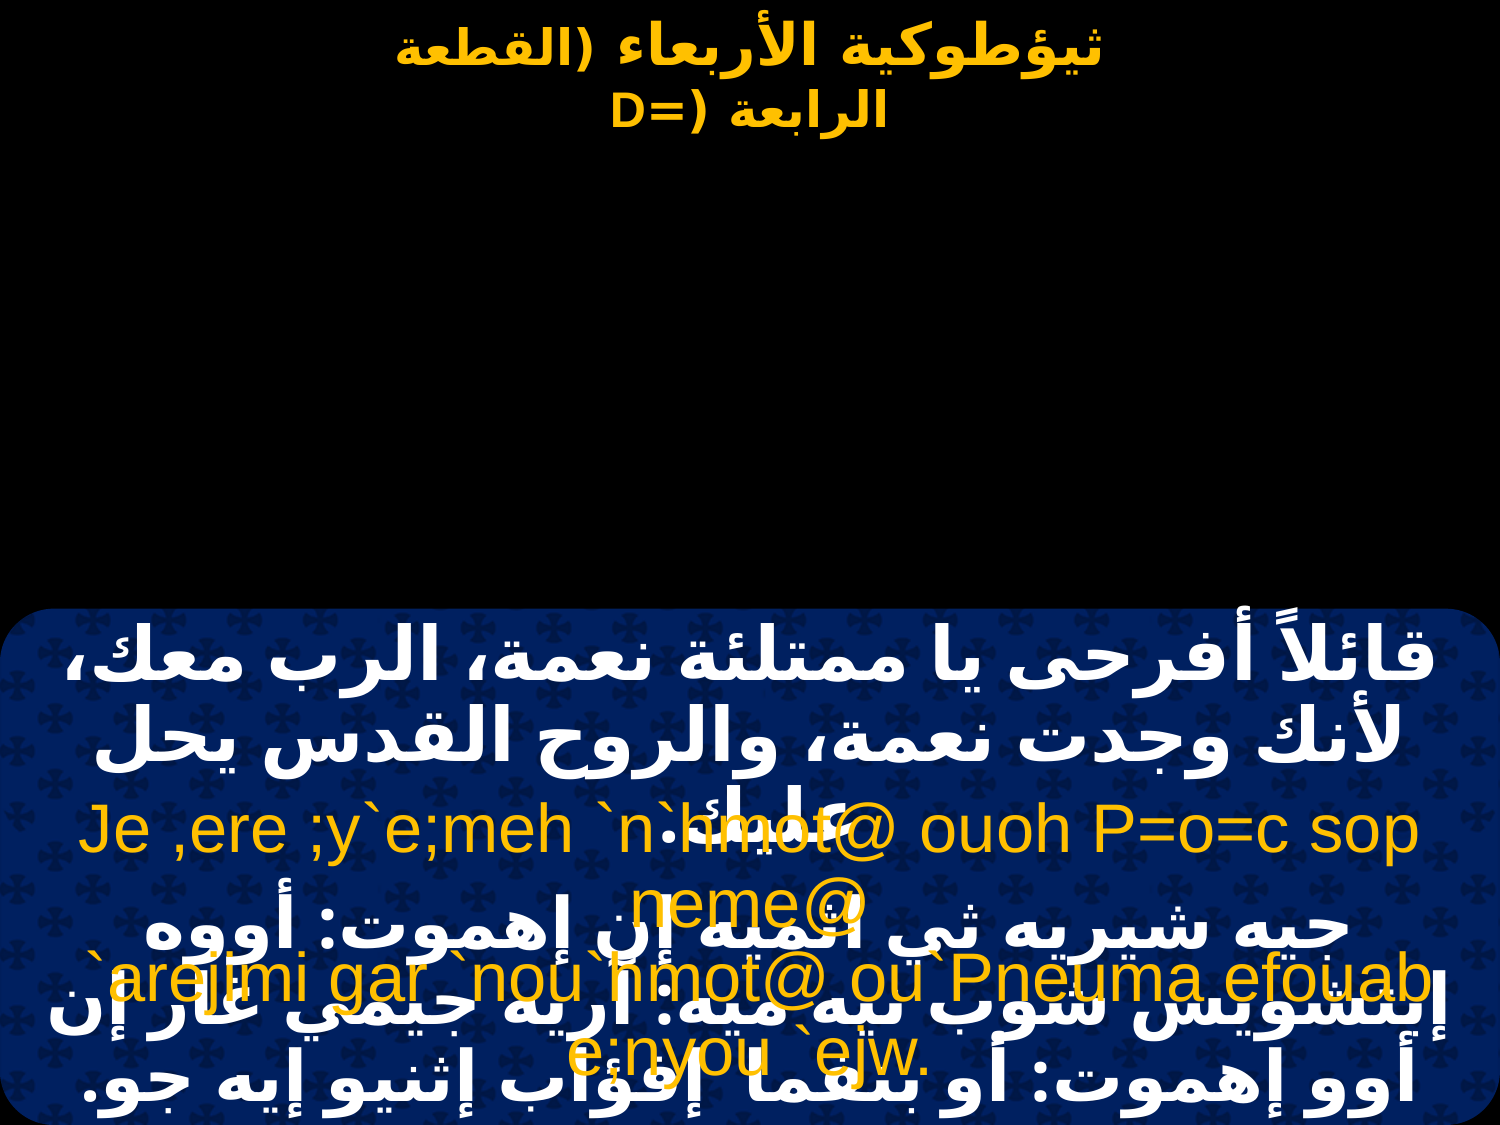

قائلاً أفرحى يا ممتلئة نعمة، الرب معك، لأنك وجدت نعمة، والروح القدس يحل عليك.
Je ,ere ;y`e;meh `n`hmot@ ouoh P=o=c sop neme@
 `arejimi gar `nou`hmot@ ou`Pneuma efouab e;nyou `ejw.
جيه شيريه ثي اثميه إن إهموت: أووه إبتشويس شوب نيه ميه: آريه جيمي غار إن أوو إهموت: أو بنفما  إفؤاب إثنيو إيه جو.